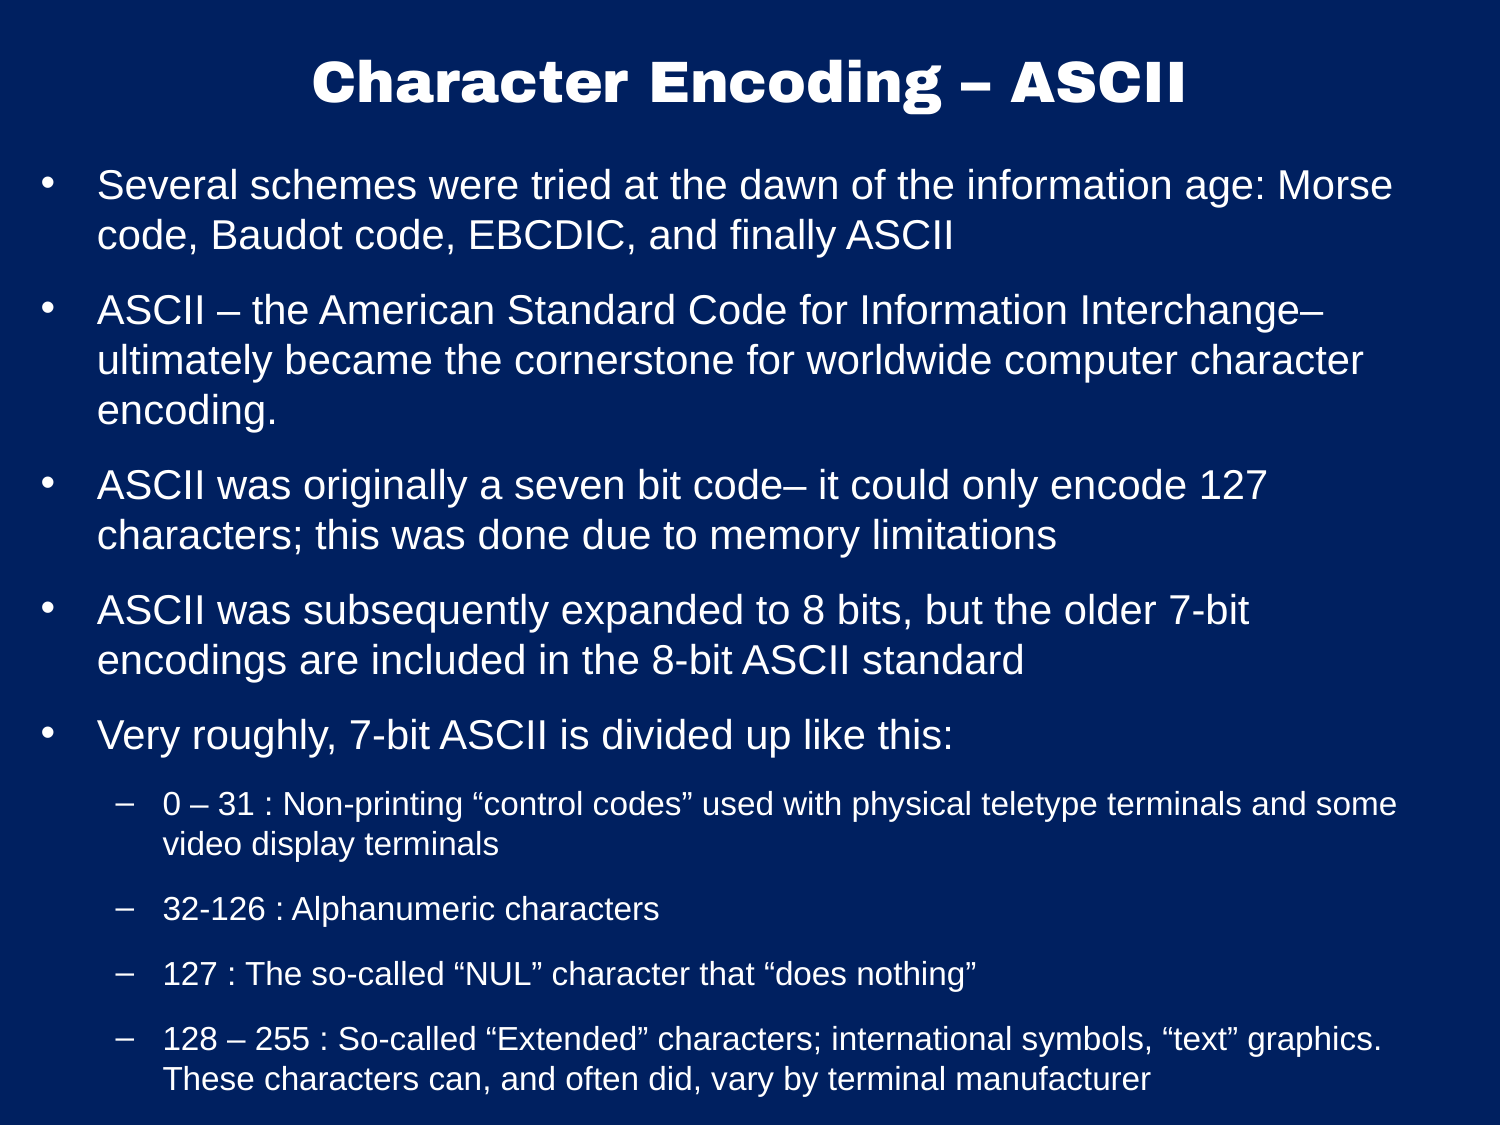

# Character Encoding – ASCII
Several schemes were tried at the dawn of the information age: Morse code, Baudot code, EBCDIC, and finally ASCII
ASCII – the American Standard Code for Information Interchange– ultimately became the cornerstone for worldwide computer character encoding.
ASCII was originally a seven bit code– it could only encode 127 characters; this was done due to memory limitations
ASCII was subsequently expanded to 8 bits, but the older 7-bit encodings are included in the 8-bit ASCII standard
Very roughly, 7-bit ASCII is divided up like this:
0 – 31 : Non-printing “control codes” used with physical teletype terminals and some video display terminals
32-126 : Alphanumeric characters
127 : The so-called “NUL” character that “does nothing”
128 – 255 : So-called “Extended” characters; international symbols, “text” graphics. These characters can, and often did, vary by terminal manufacturer